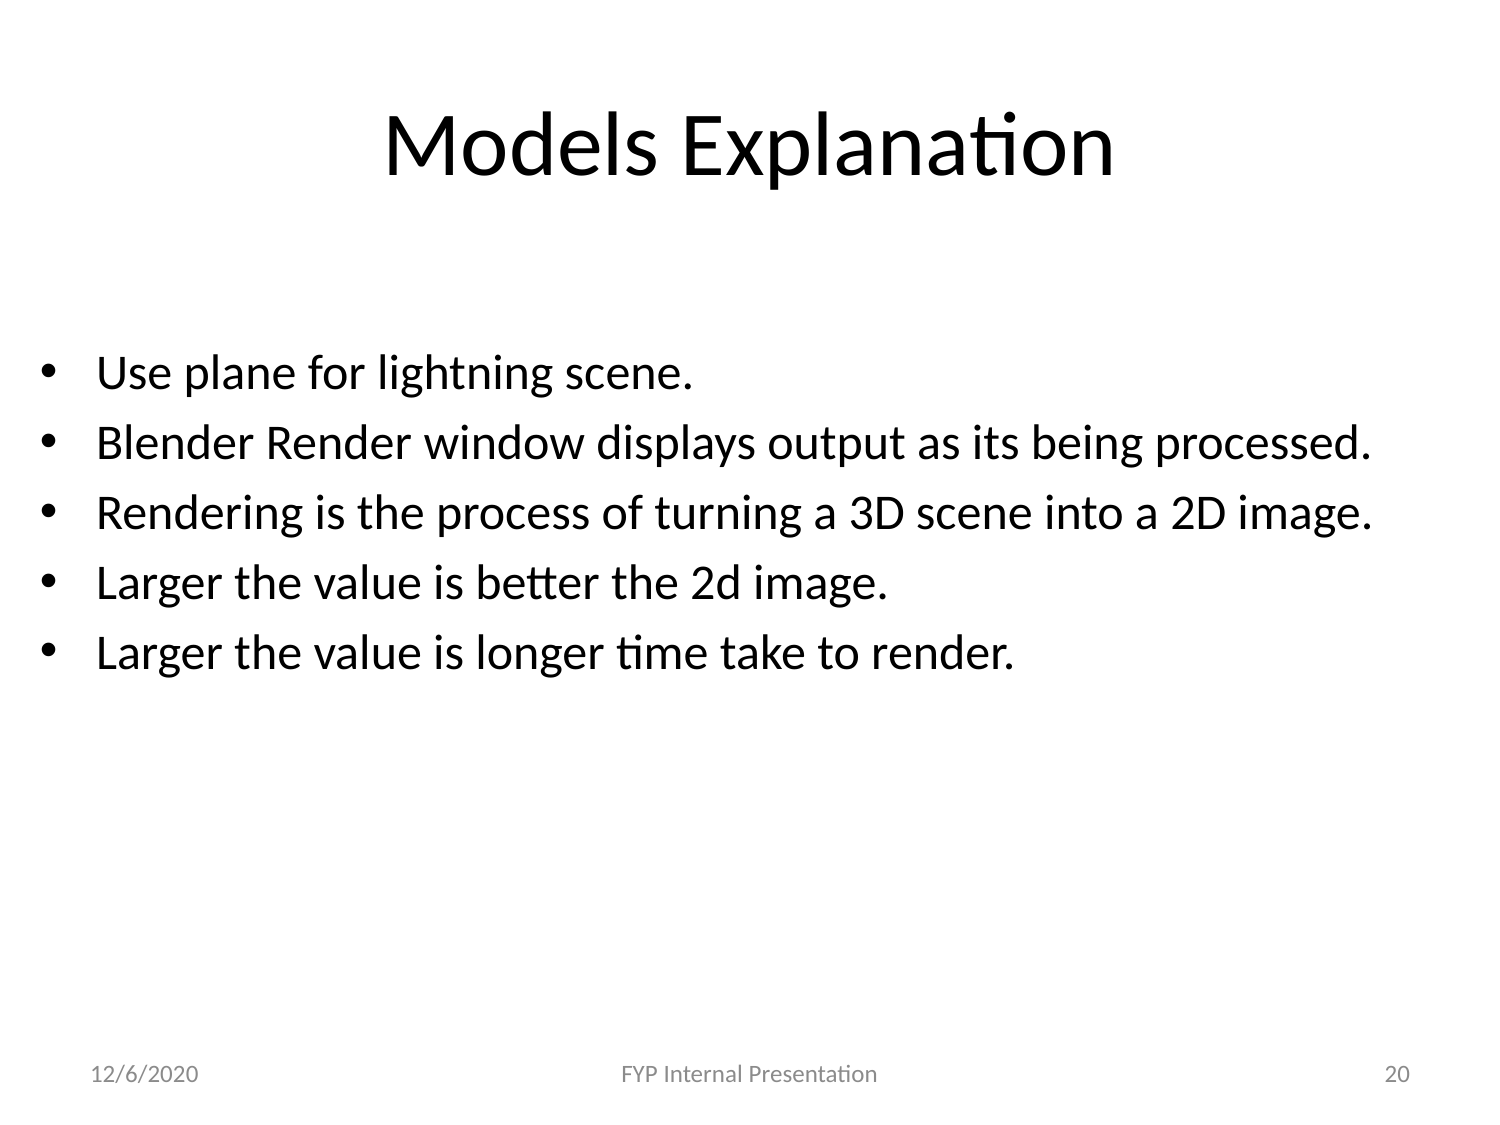

# Models Explanation

Use plane for lightning scene.
Blender Render window displays output as its being processed.
Rendering is the process of turning a 3D scene into a 2D image.
Larger the value is better the 2d image.
Larger the value is longer time take to render.

12/6/2020
FYP Internal Presentation
20